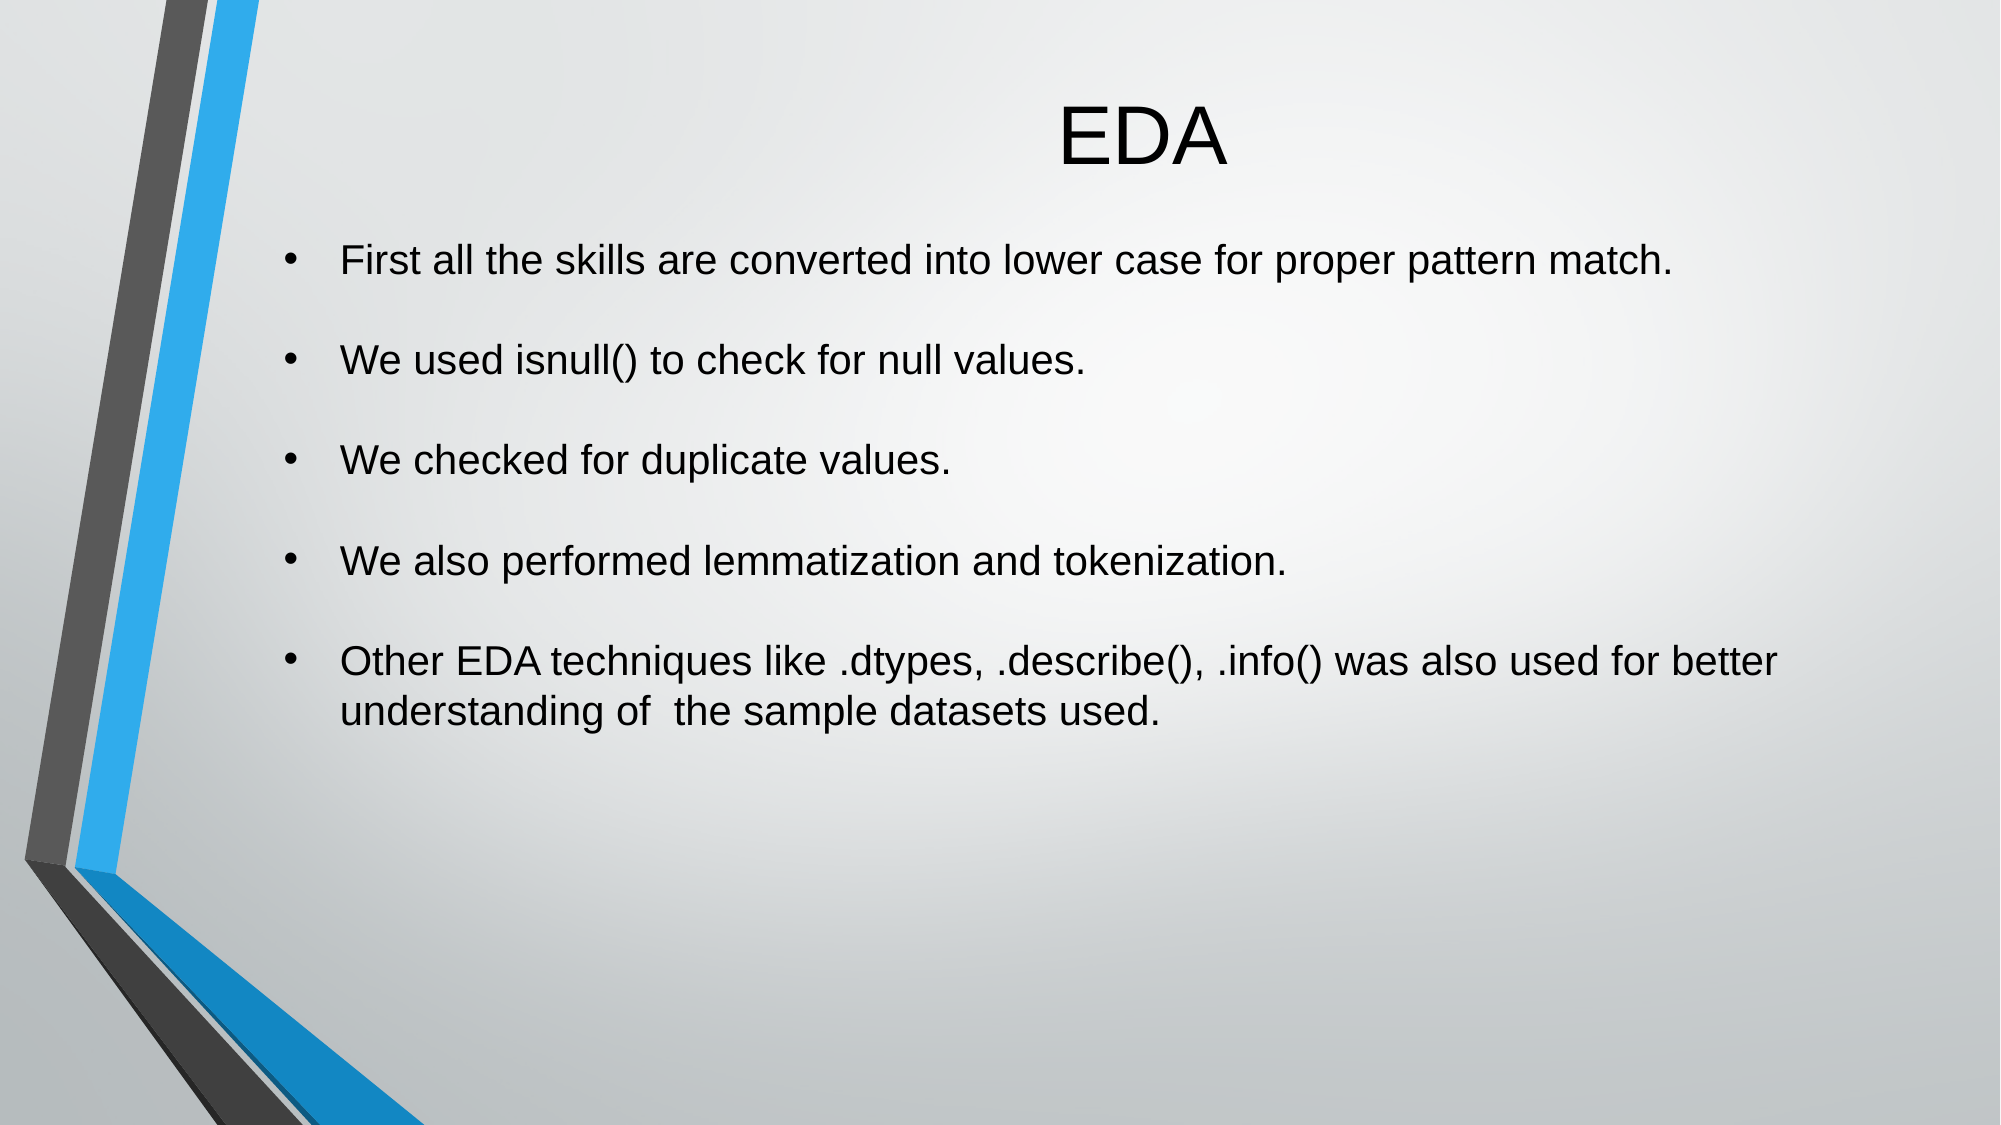

# EDA
First all the skills are converted into lower case for proper pattern match.

We used isnull() to check for null values.

We checked for duplicate values.

We also performed lemmatization and tokenization.

Other EDA techniques like .dtypes, .describe(), .info() was also used for better understanding of  the sample datasets used.